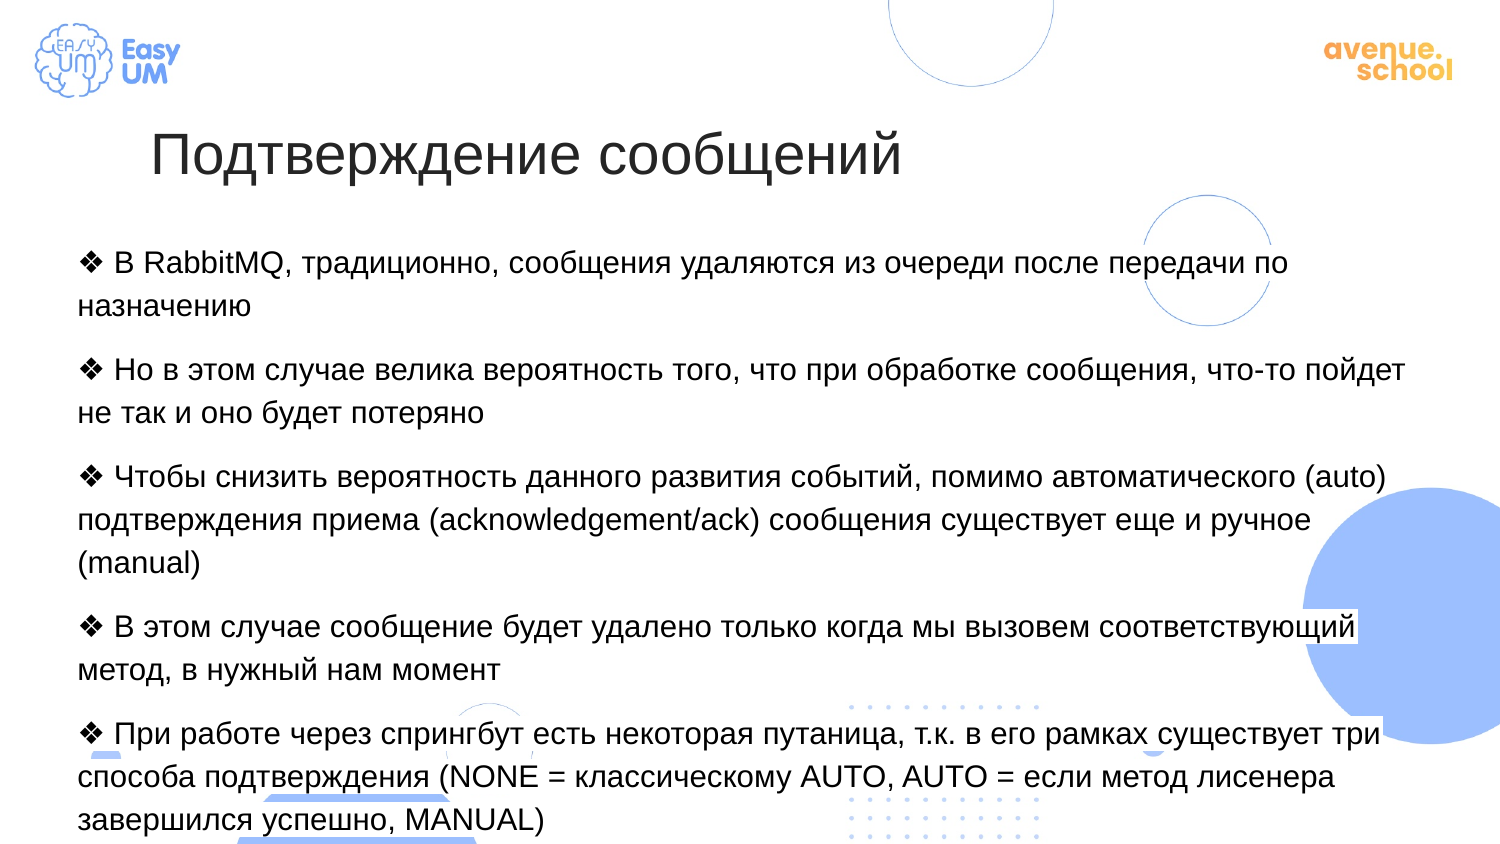

Подтверждение сообщений
❖ В RabbitMQ, традиционно, сообщения удаляются из очереди после передачи по назначению
❖ Но в этом случае велика вероятность того, что при обработке сообщения, что-то пойдет не так и оно будет потеряно
❖ Чтобы снизить вероятность данного развития событий, помимо автоматического (auto) подтверждения приема (acknowledgement/ack) сообщения существует еще и ручное (manual)
❖ В этом случае сообщение будет удалено только когда мы вызовем соответствующий метод, в нужный нам момент
❖ При работе через спрингбут есть некоторая путаница, т.к. в его рамках существует три способа подтверждения (NONE = классическому AUTO, AUTO = если метод лисенера завершился успешно, MANUAL)